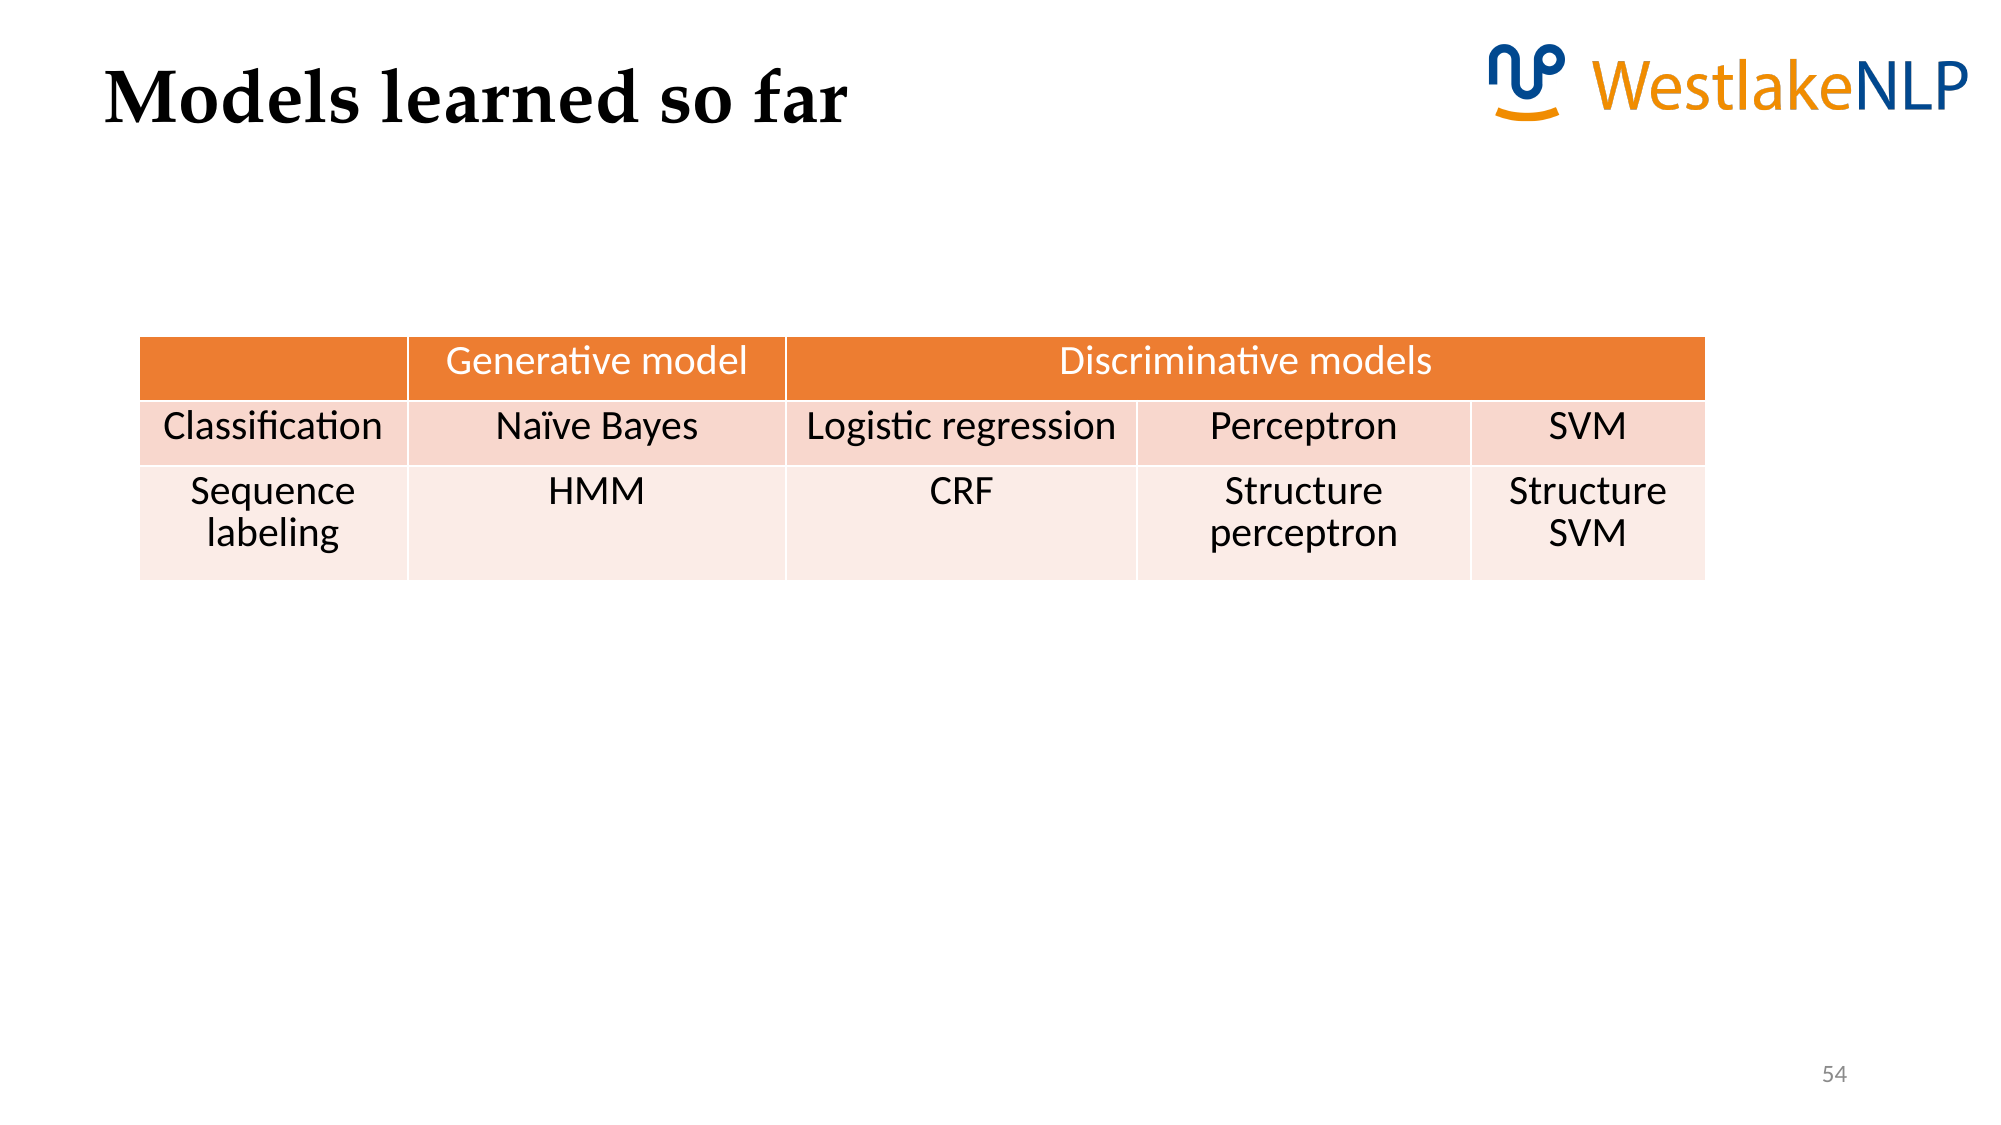

Models learned so far
|  | Generative model | Discriminative models |  |  |
| --- | --- | --- | --- | --- |
| Classification | Naïve Bayes | Logistic regression | Perceptron | SVM |
| Sequence labeling | HMM | CRF | Structure perceptron | Structure SVM |
54